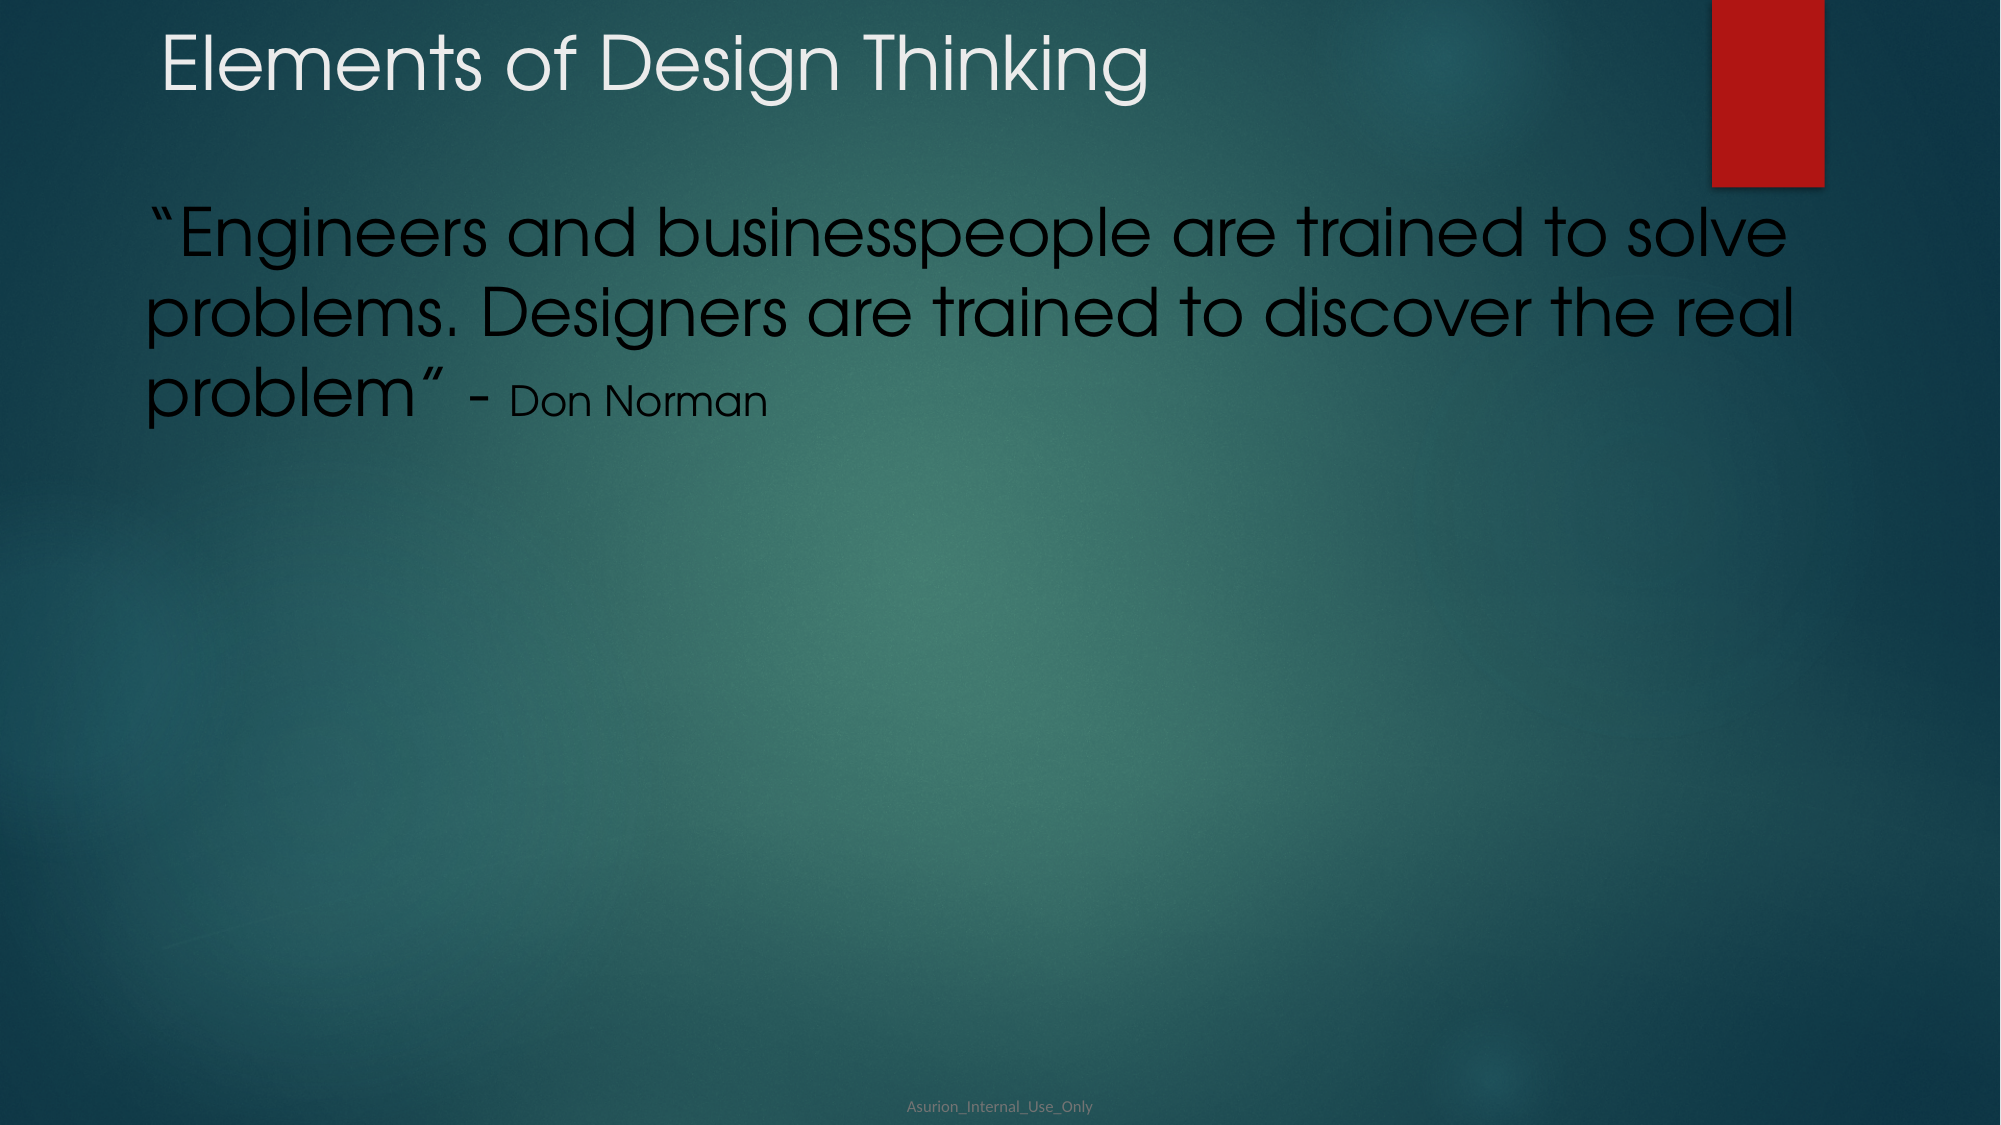

Elements of Design Thinking

“Engineers and businesspeople are trained to solve problems. Designers are trained to discover the real problem” - Don Norman